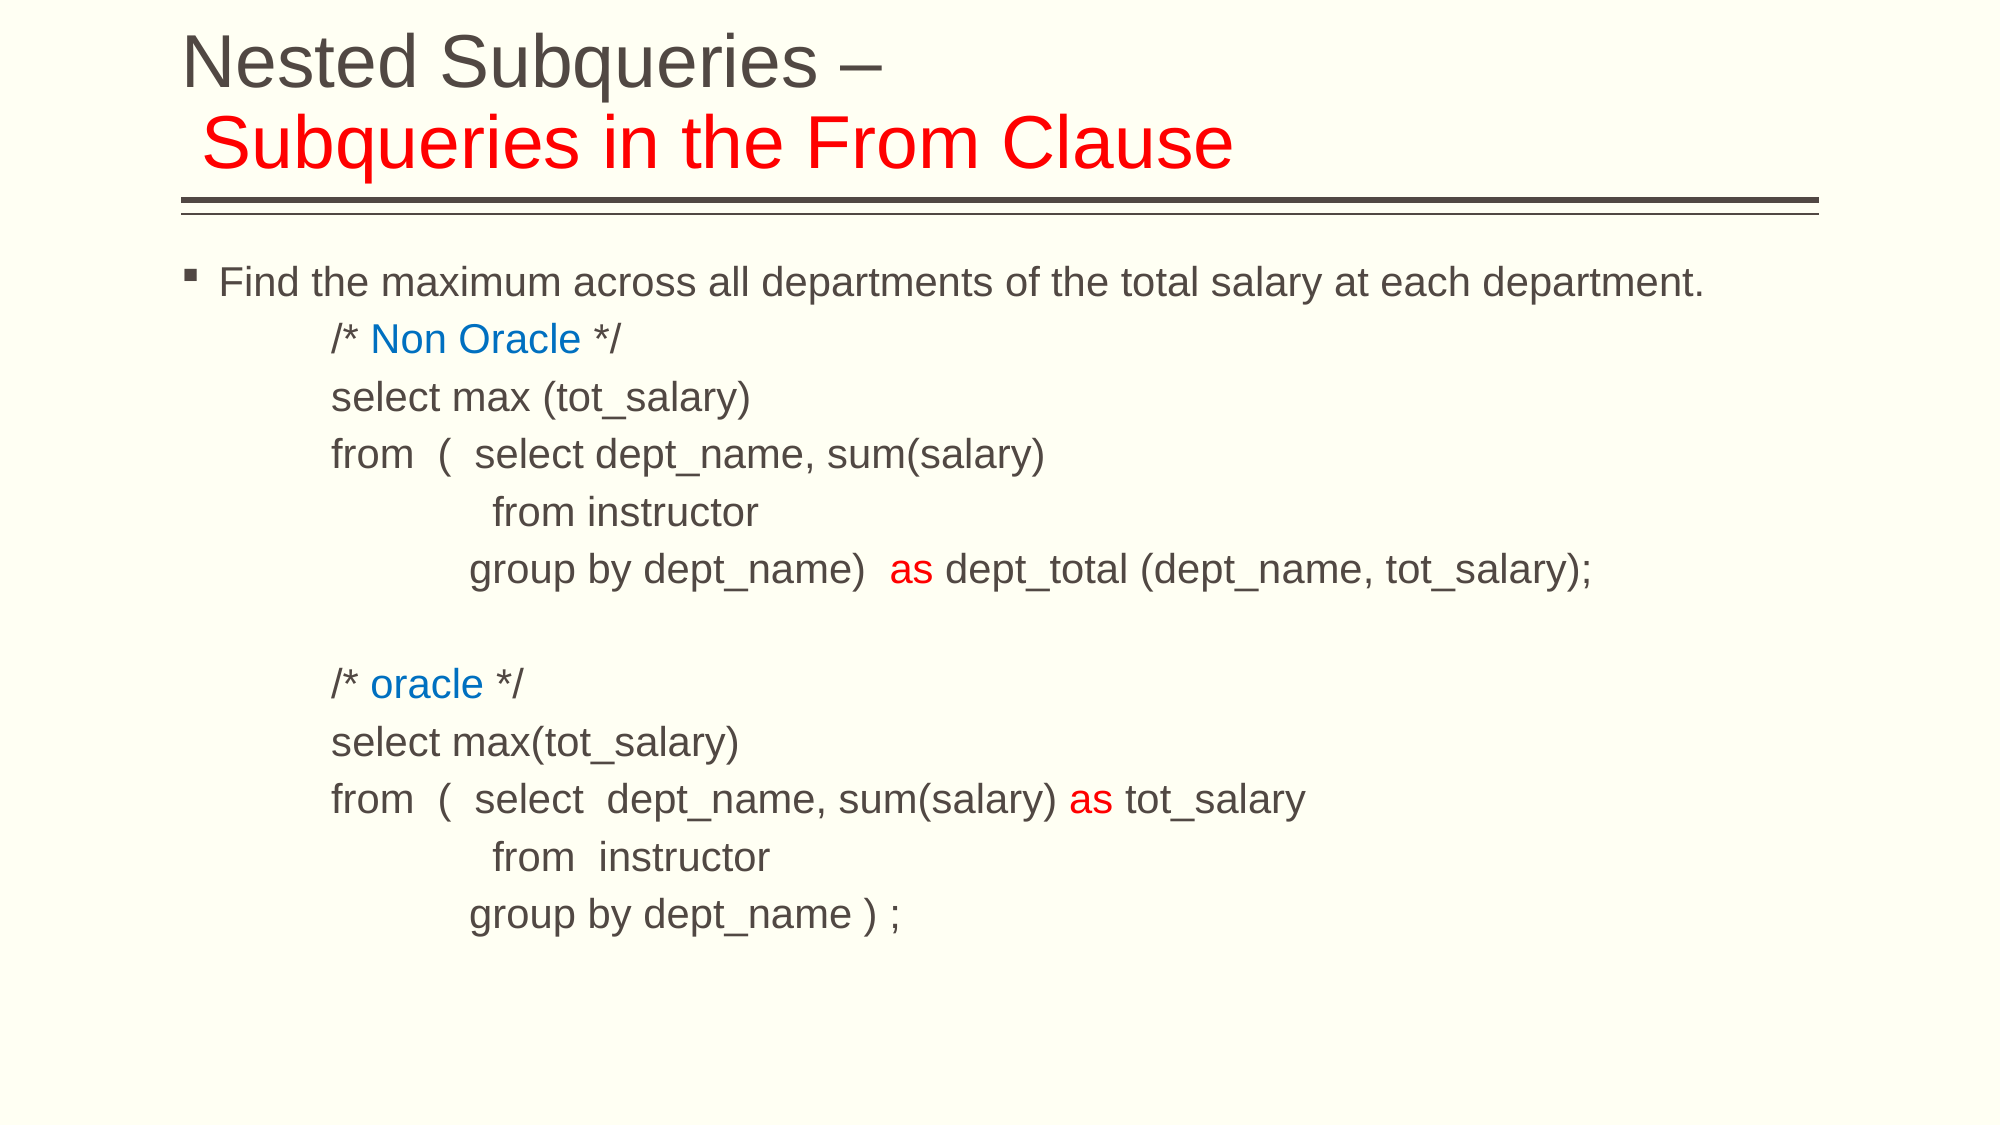

# Nested Subqueries – Subqueries in the From Clause
Find the maximum across all departments of the total salary at each department.
/* Non Oracle */
select max (tot_salary)
from  (  select dept_name, sum(salary)
              from instructor
            group by dept_name)  as dept_total (dept_name, tot_salary);

/* oracle */
select max(tot_salary)
from  (  select  dept_name, sum(salary) as tot_salary
              from  instructor
            group by dept_name ) ;